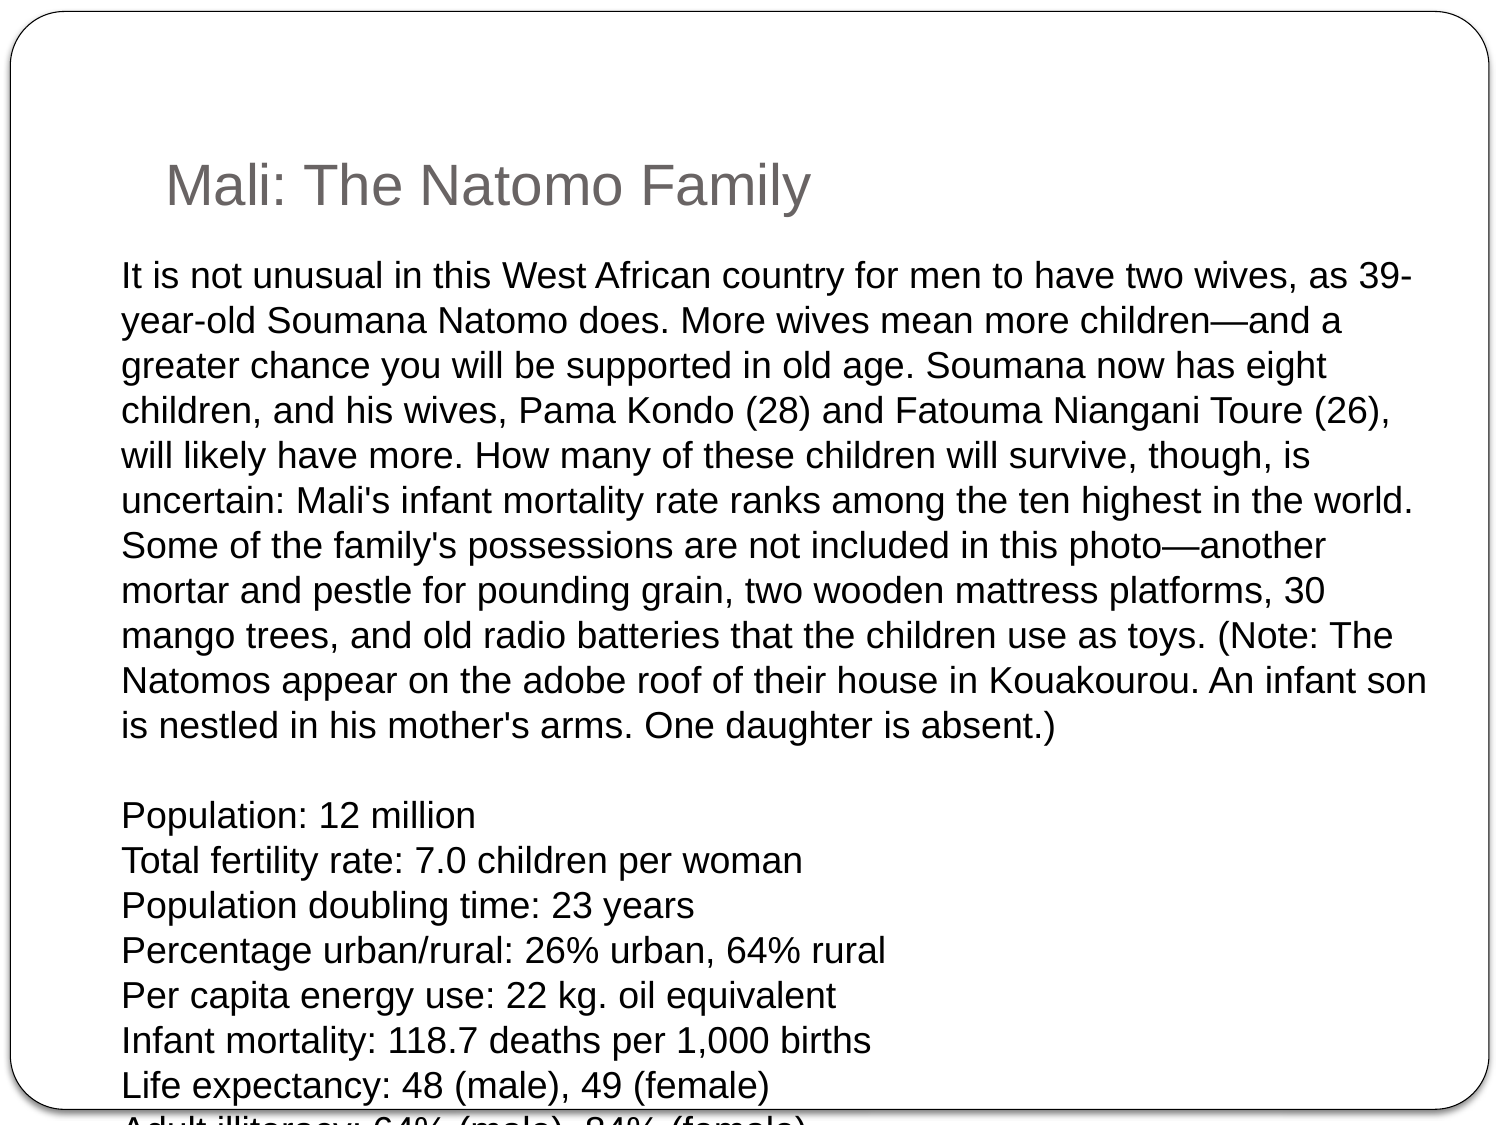

# Mali: The Natomo Family
It is not unusual in this West African country for men to have two wives, as 39-year-old Soumana Natomo does. More wives mean more children—and a greater chance you will be supported in old age. Soumana now has eight children, and his wives, Pama Kondo (28) and Fatouma Niangani Toure (26), will likely have more. How many of these children will survive, though, is uncertain: Mali's infant mortality rate ranks among the ten highest in the world. Some of the family's possessions are not included in this photo—another mortar and pestle for pounding grain, two wooden mattress platforms, 30 mango trees, and old radio batteries that the children use as toys. (Note: The Natomos appear on the adobe roof of their house in Kouakourou. An infant son is nestled in his mother's arms. One daughter is absent.)
Population: 12 million
Total fertility rate: 7.0 children per woman
Population doubling time: 23 years
Percentage urban/rural: 26% urban, 64% rural
Per capita energy use: 22 kg. oil equivalent
Infant mortality: 118.7 deaths per 1,000 births
Life expectancy: 48 (male), 49 (female)
Adult illiteracy: 64% (male), 84% (female)
Internet users: 30,000